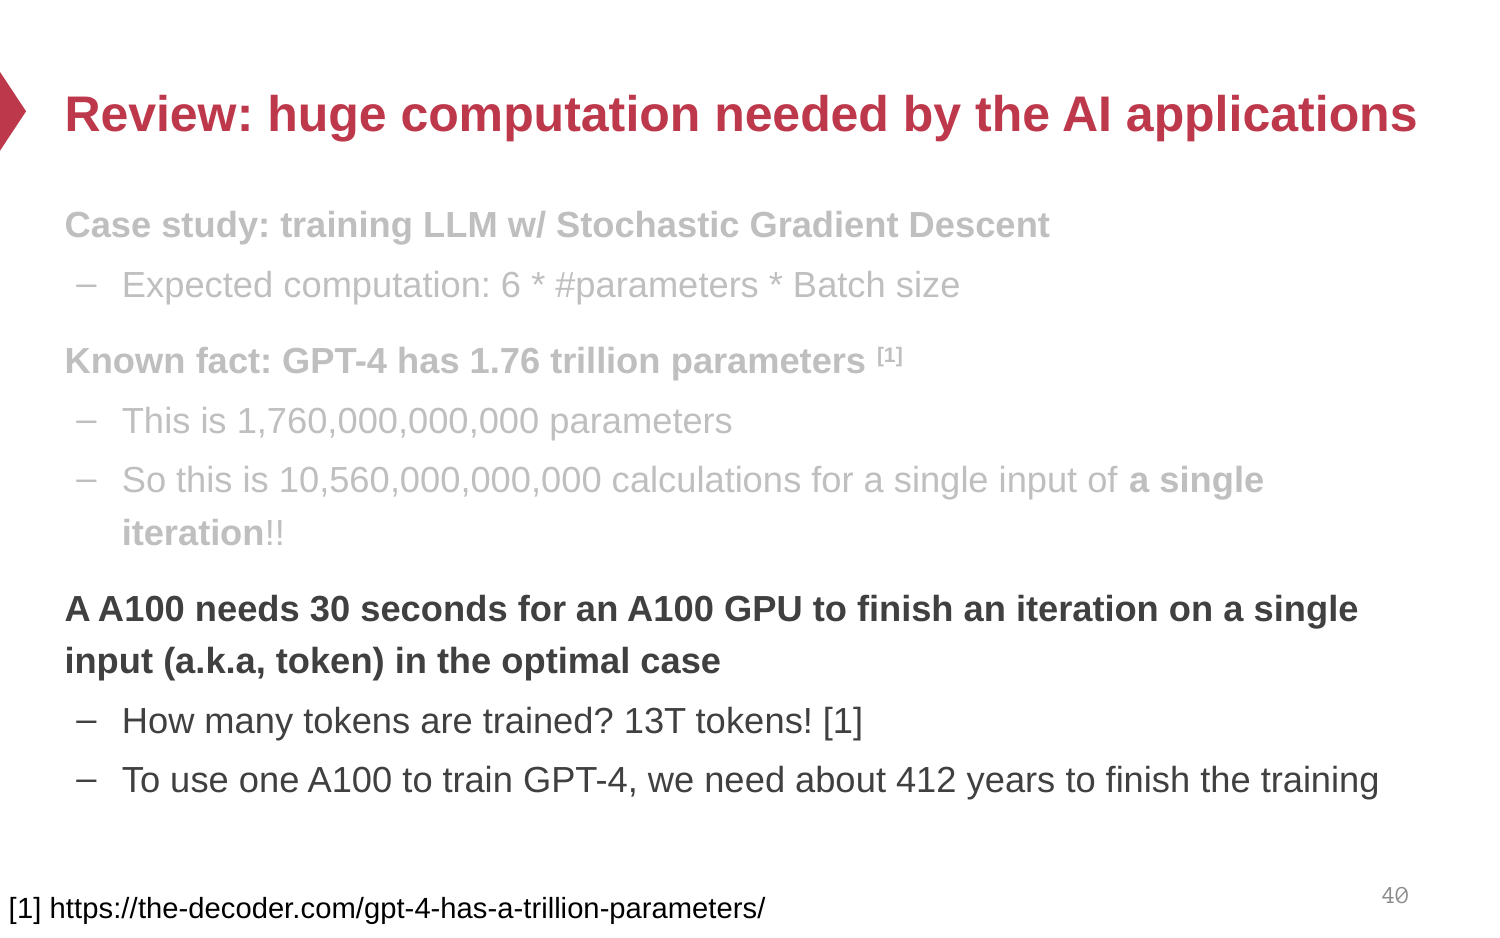

# Review: huge computation needed by the AI applications
Case study: training LLM w/ Stochastic Gradient Descent
Expected computation: 6 * #parameters * Batch size
Known fact: GPT-4 has 1.76 trillion parameters [1]
This is 1,760,000,000,000 parameters
So this is 10,560,000,000,000 calculations for a single input of a single iteration!!
A A100 needs 30 seconds for an A100 GPU to finish an iteration on a single input (a.k.a, token) in the optimal case
How many tokens are trained? 13T tokens! [1]
To use one A100 to train GPT-4, we need about 412 years to finish the training

40
[1] https://the-decoder.com/gpt-4-has-a-trillion-parameters/